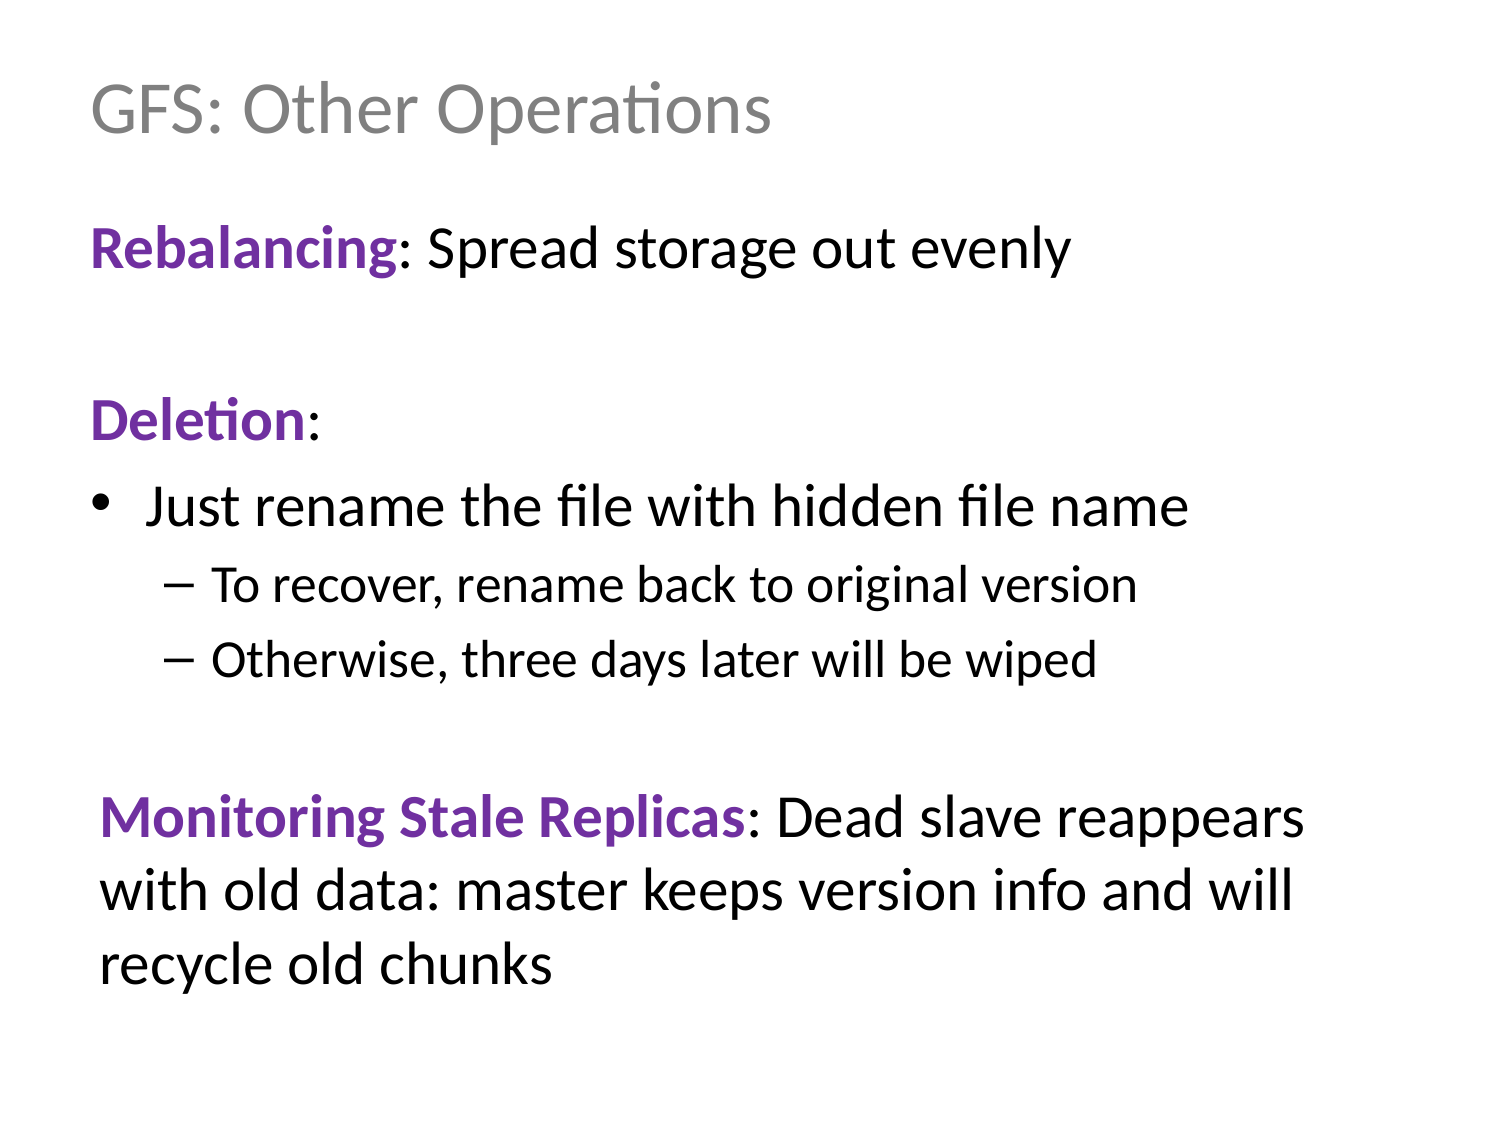

# GFS: Other Operations
Rebalancing: Spread storage out evenly

Deletion:
Just rename the file with hidden file name
To recover, rename back to original version
Otherwise, three days later will be wiped

Monitoring Stale Replicas: Dead slave reappears with old data: master keeps version info and will recycle old chunks